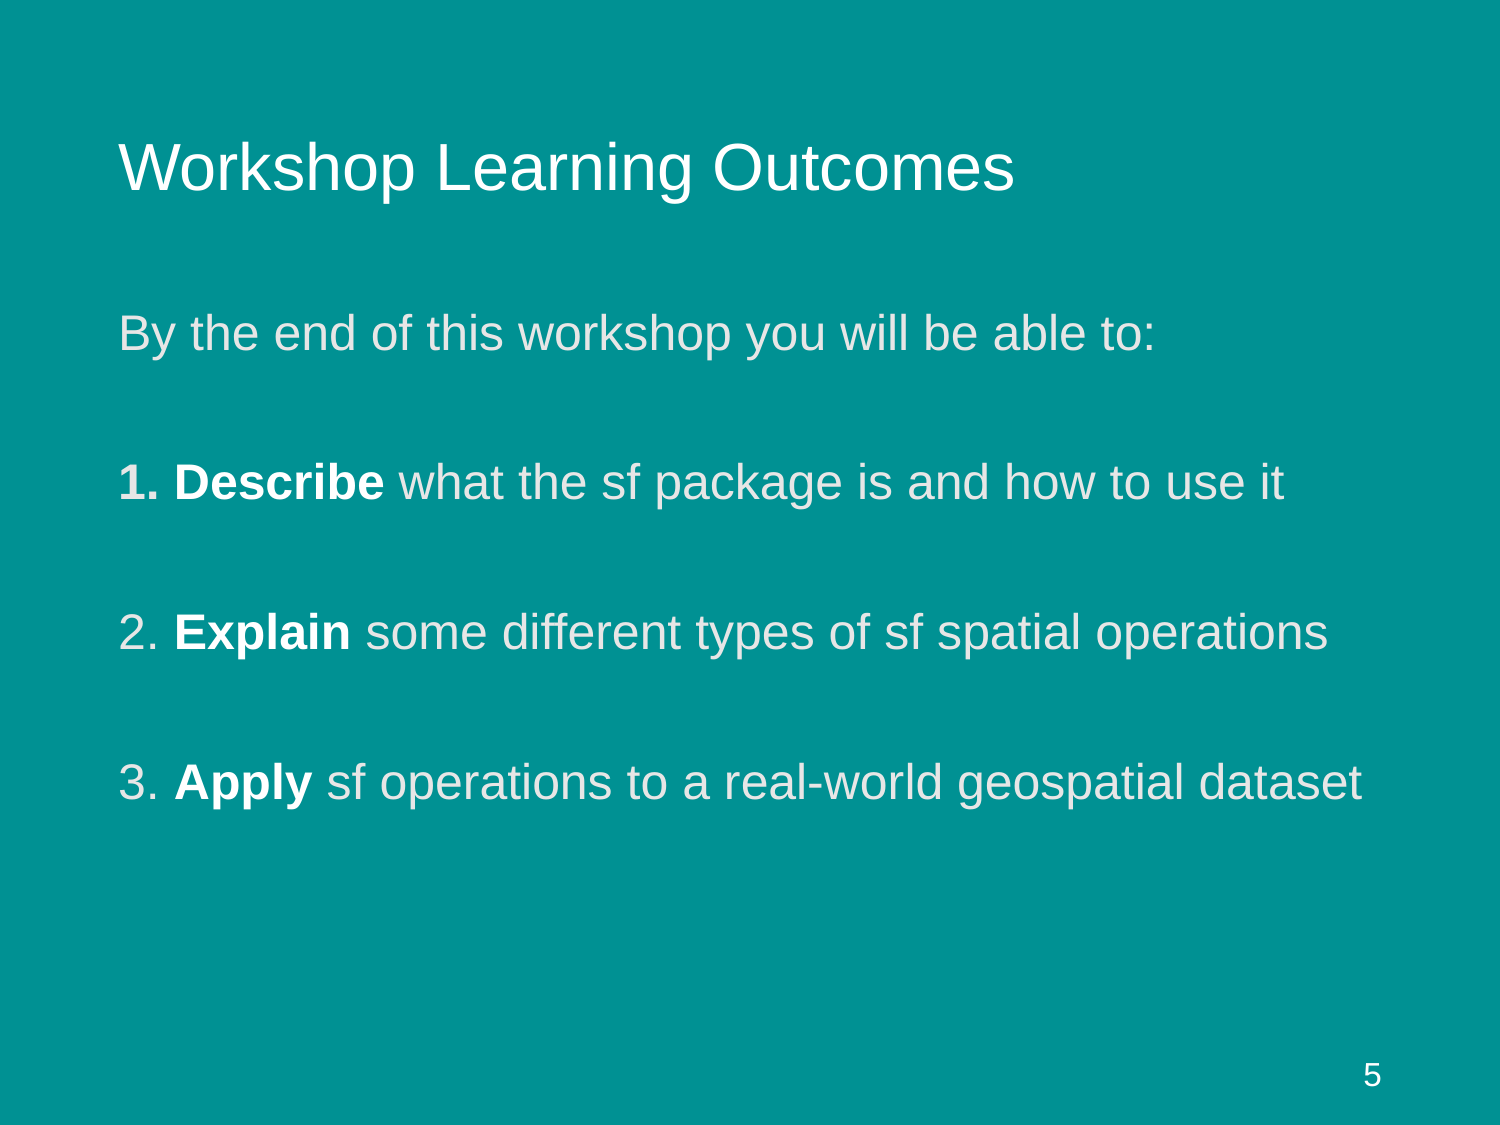

# Workshop Learning Outcomes
By the end of this workshop you will be able to:

1. Describe what the sf package is and how to use it

2. Explain some different types of sf spatial operations

3. Apply sf operations to a real-world geospatial dataset
5